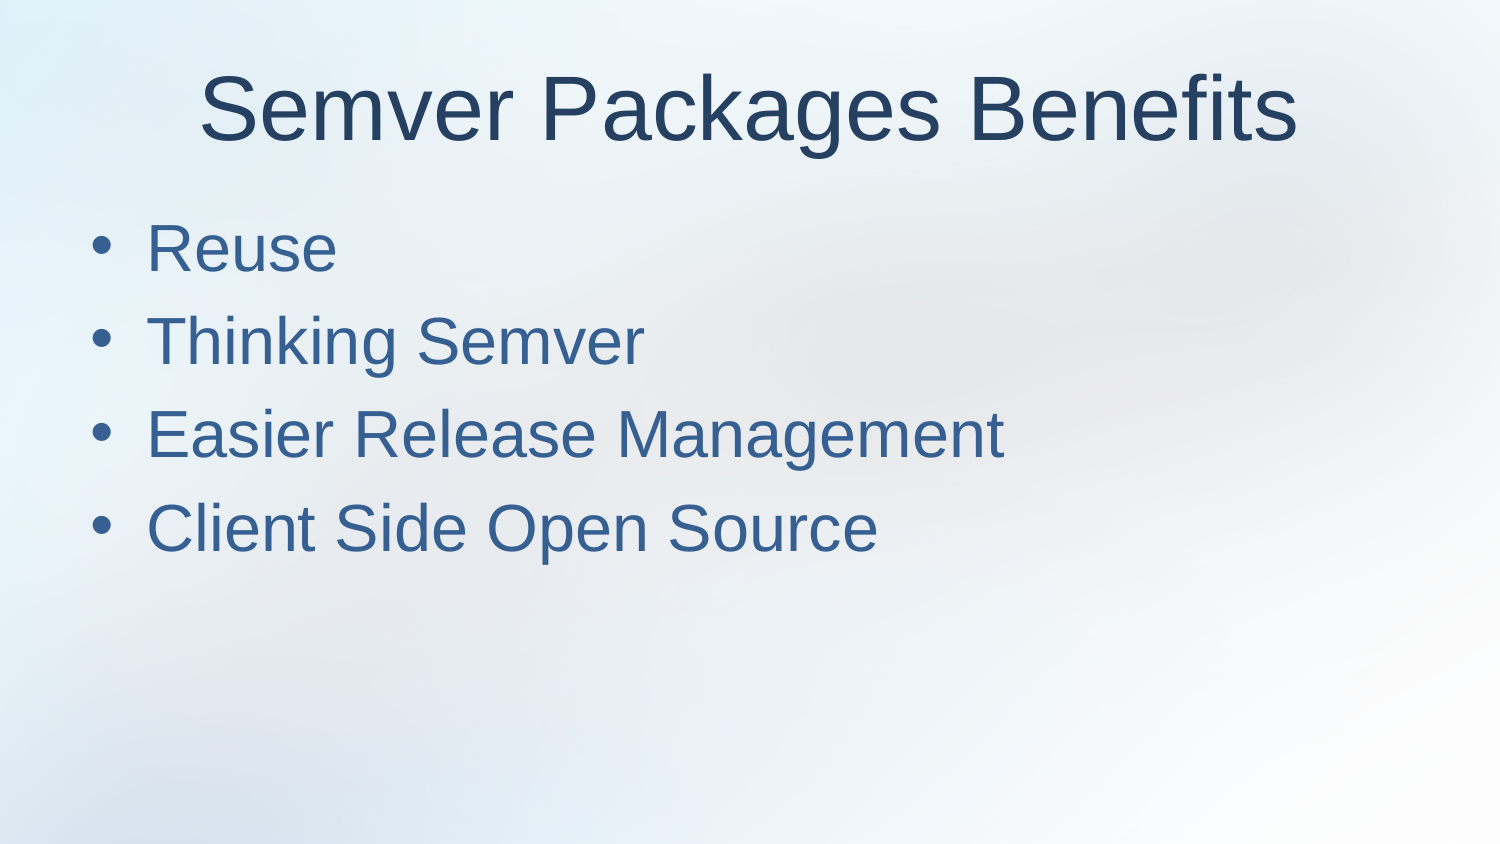

# Semver Packages Benefits
Reuse
Thinking Semver
Easier Release Management
Client Side Open Source